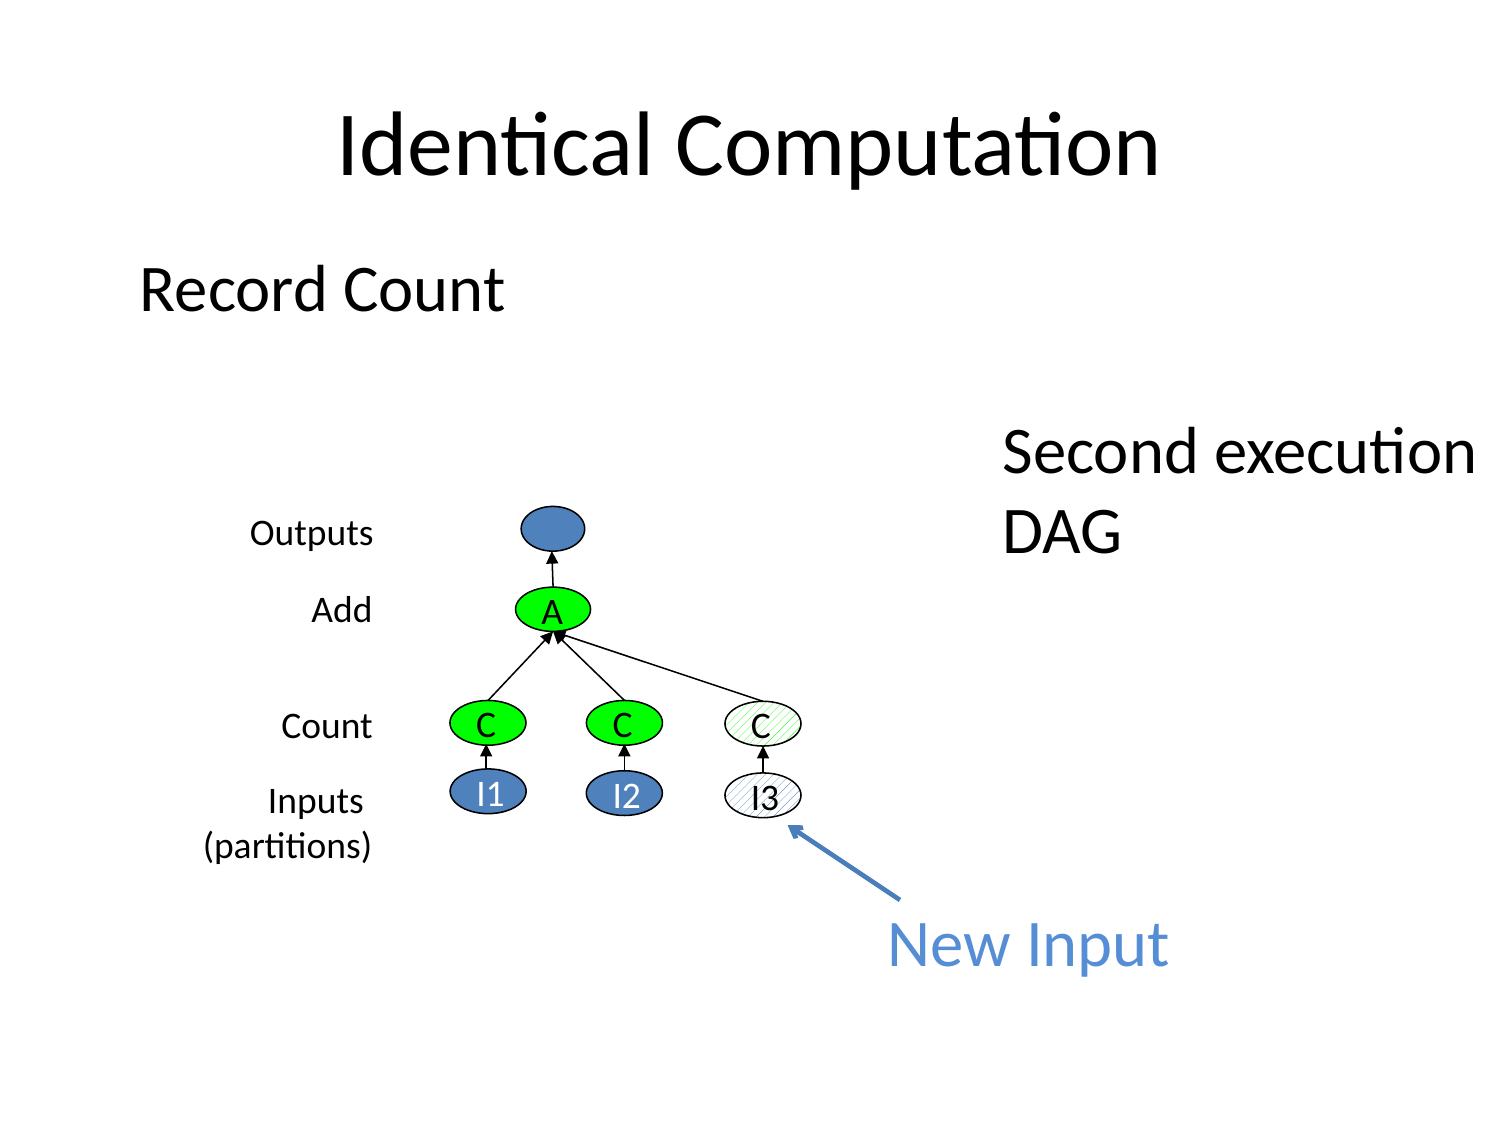

# Identical Computation
Record Count
Second execution
DAG
Outputs

Add
A
Count
C
C
C
Inputs
(partitions)
I1
I2
I3
New Input